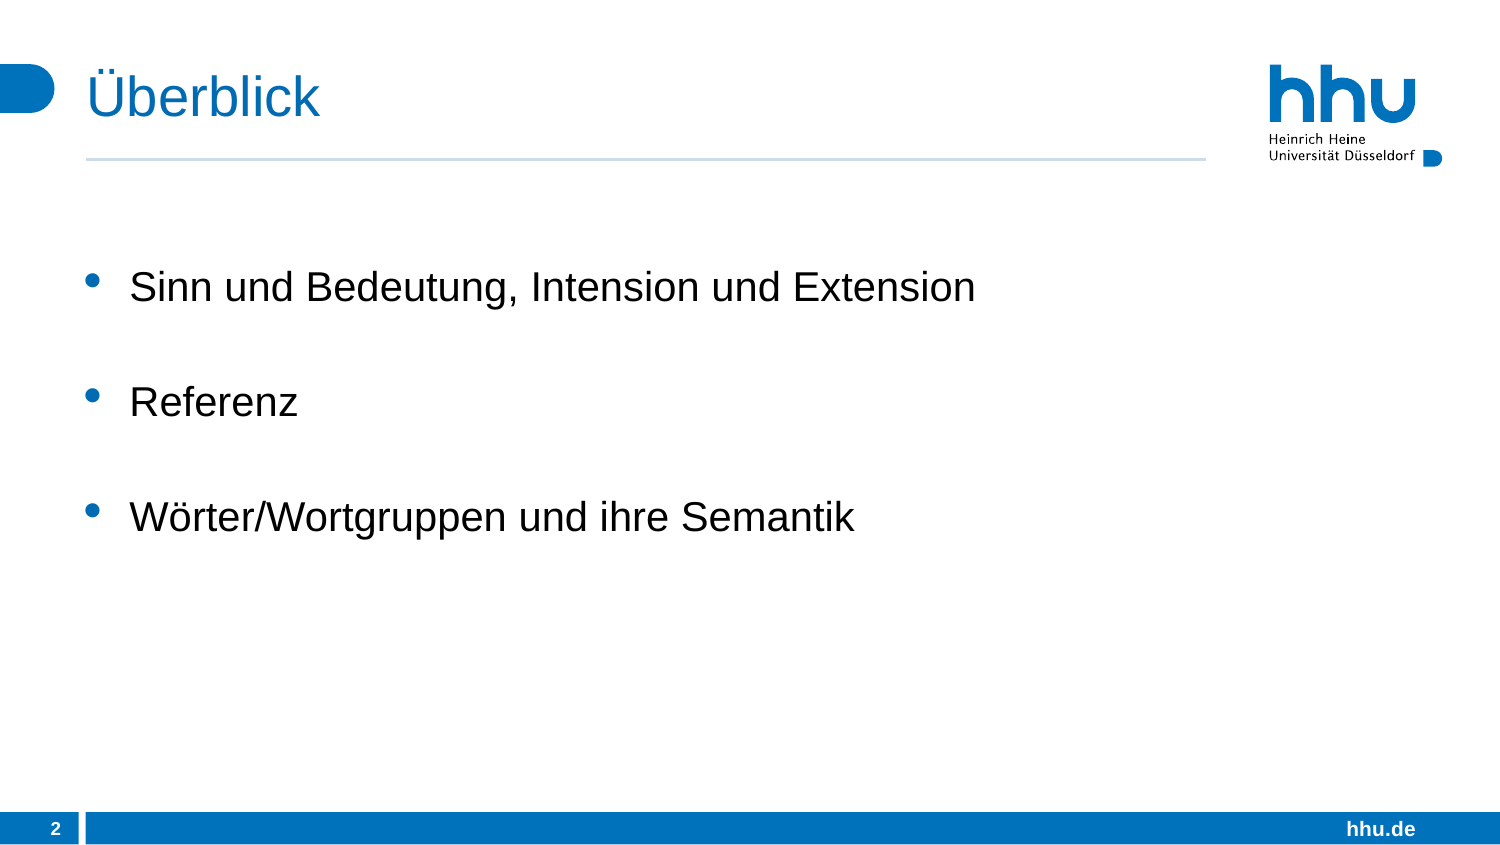

# Überblick

Sinn und Bedeutung, Intension und Extension

Referenz

Wörter/Wortgruppen und ihre Semantik
2